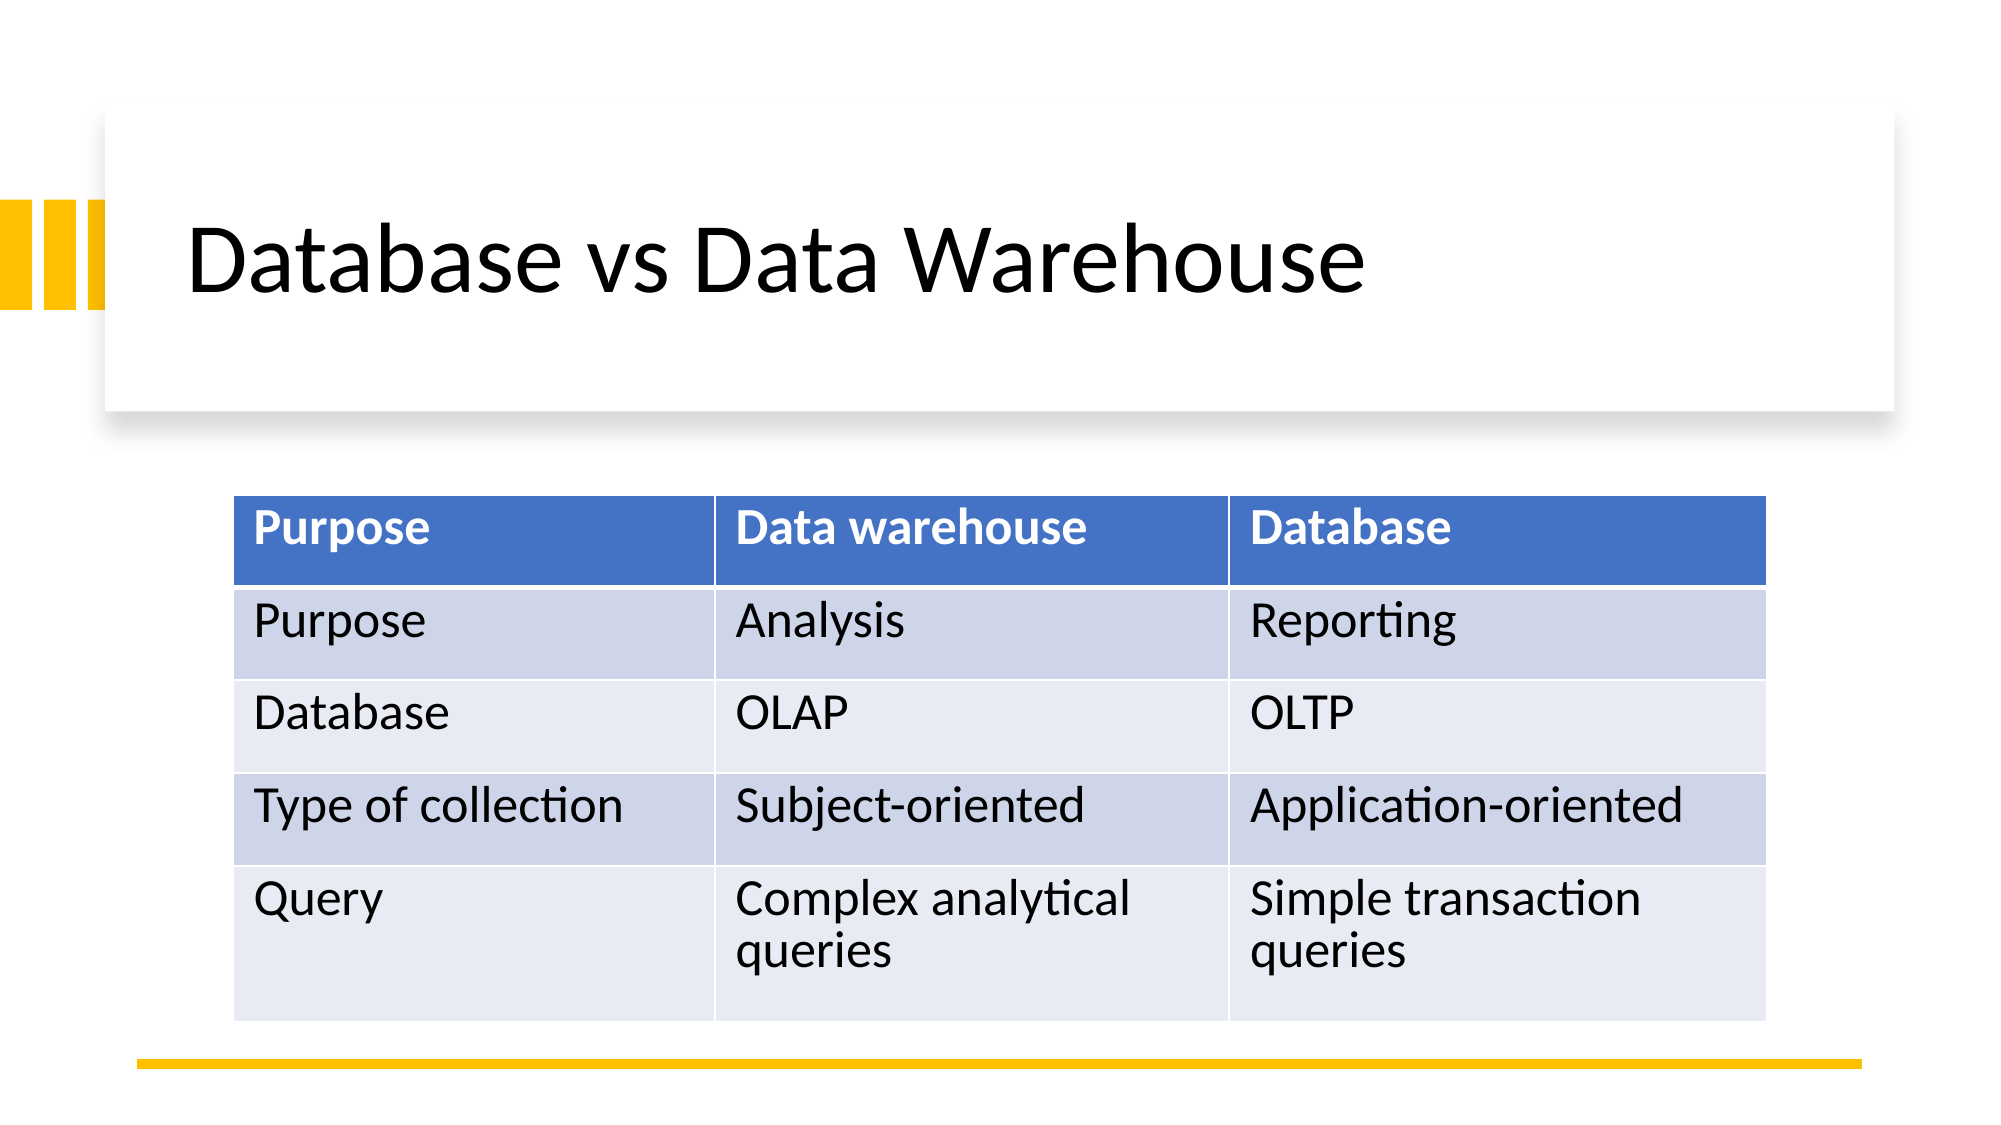

# Database vs Data Warehouse

| Purpose | Data warehouse | Database |
| --- | --- | --- |
| Purpose | Analysis | Reporting |
| Database | OLAP | OLTP |
| Type of collection | Subject-oriented | Application-oriented |
| Query | Complex analytical queries | Simple transaction queries |
15